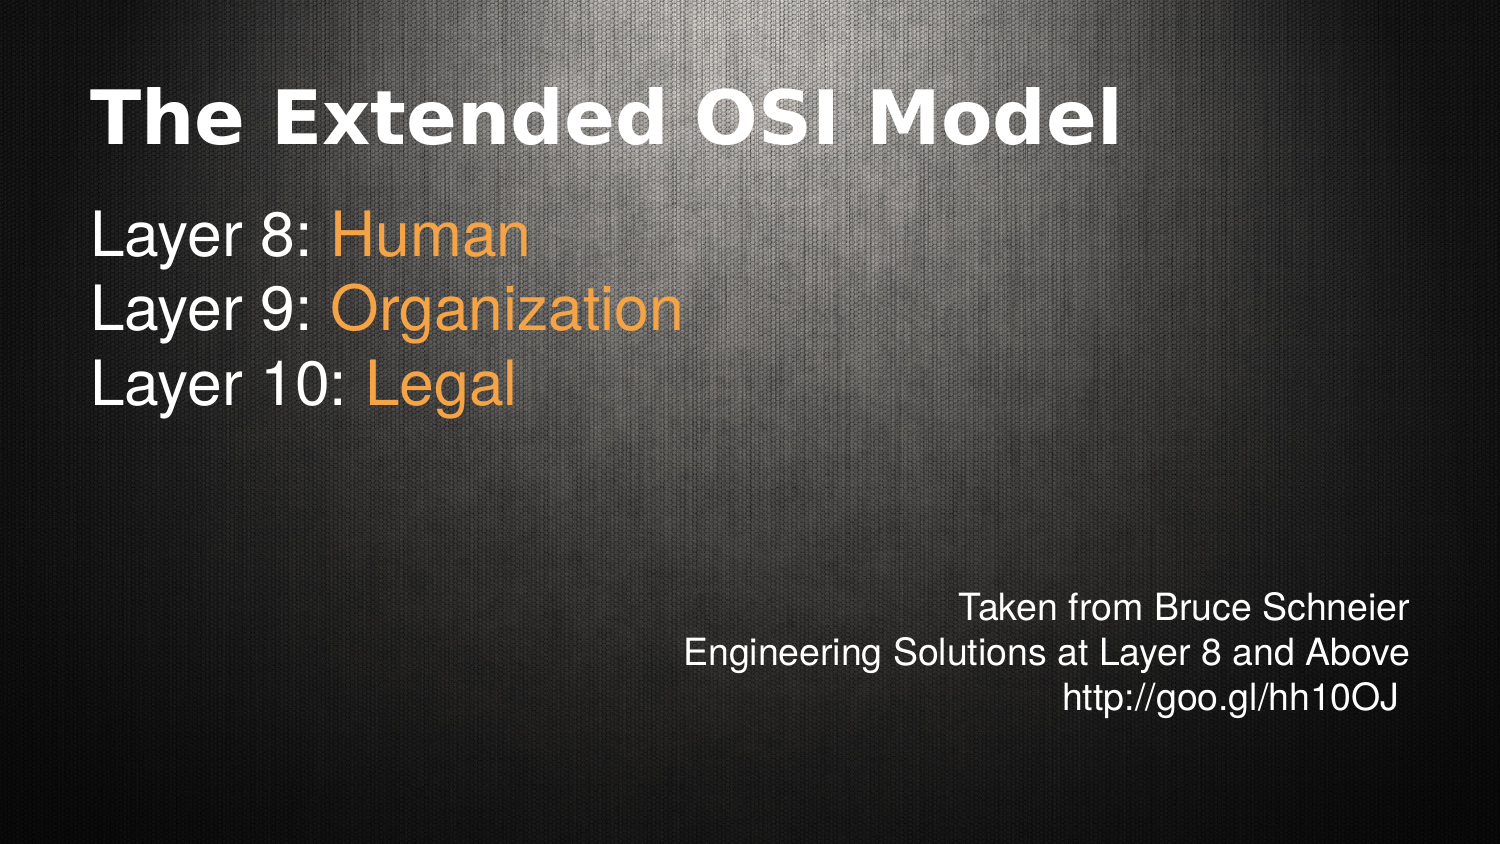

# The Extended OSI Model

Layer 8: Human
Layer 9: Organization
Layer 10: Legal

Taken from Bruce Schneier
Engineering Solutions at Layer 8 and Above
http://goo.gl/hh10OJ